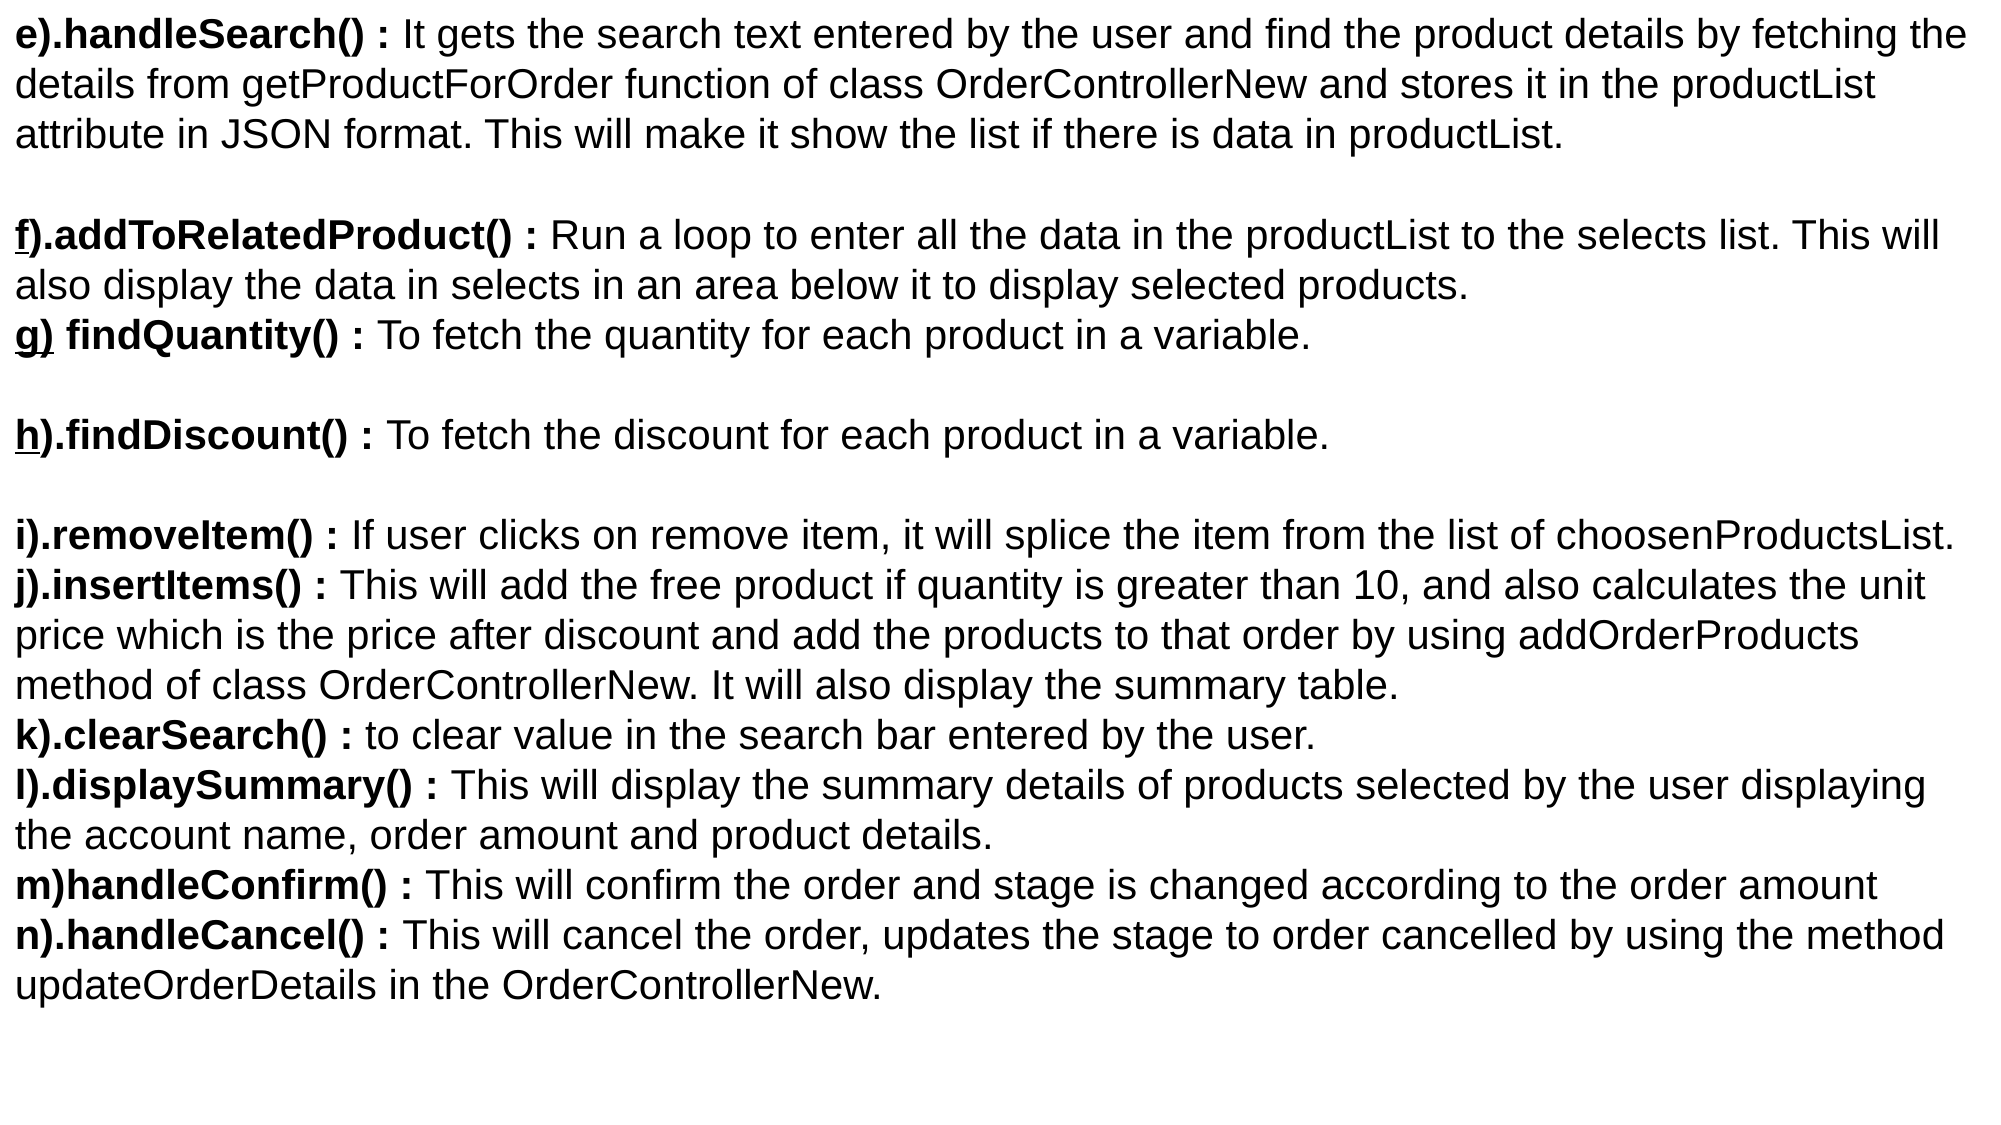

e).handleSearch() : It gets the search text entered by the user and find the product details by fetching the details from getProductForOrder function of class OrderControllerNew and stores it in the productList attribute in JSON format. This will make it show the list if there is data in productList.

f).addToRelatedProduct() : Run a loop to enter all the data in the productList to the selects list. This will also display the data in selects in an area below it to display selected products.
g) findQuantity() : To fetch the quantity for each product in a variable.

h).findDiscount() : To fetch the discount for each product in a variable.

i).removeItem() : If user clicks on remove item, it will splice the item from the list of choosenProductsList.
j).insertItems() : This will add the free product if quantity is greater than 10, and also calculates the unit price which is the price after discount and add the products to that order by using addOrderProducts method of class OrderControllerNew. It will also display the summary table.
k).clearSearch() : to clear value in the search bar entered by the user.
l).displaySummary() : This will display the summary details of products selected by the user displaying the account name, order amount and product details.
m)handleConfirm() : This will confirm the order and stage is changed according to the order amount
n).handleCancel() : This will cancel the order, updates the stage to order cancelled by using the method updateOrderDetails in the OrderControllerNew.